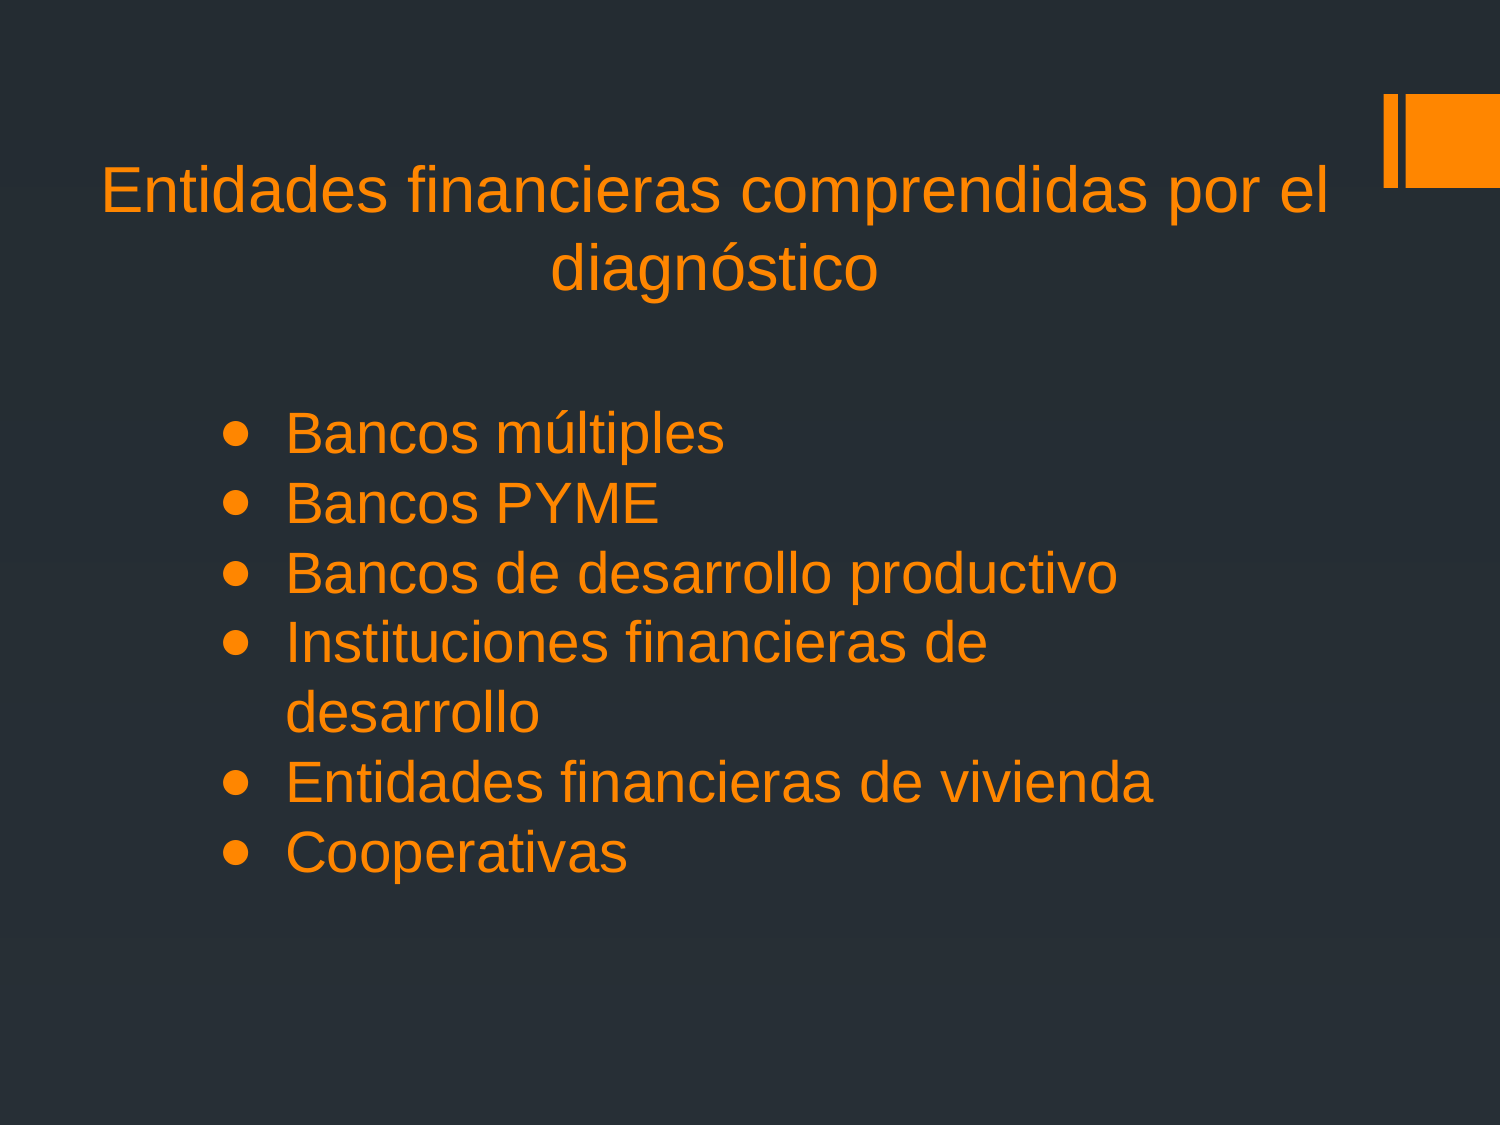

# Entidades financieras comprendidas por el diagnóstico
Bancos múltiples
Bancos PYME
Bancos de desarrollo productivo
Instituciones financieras de desarrollo
Entidades financieras de vivienda
Cooperativas